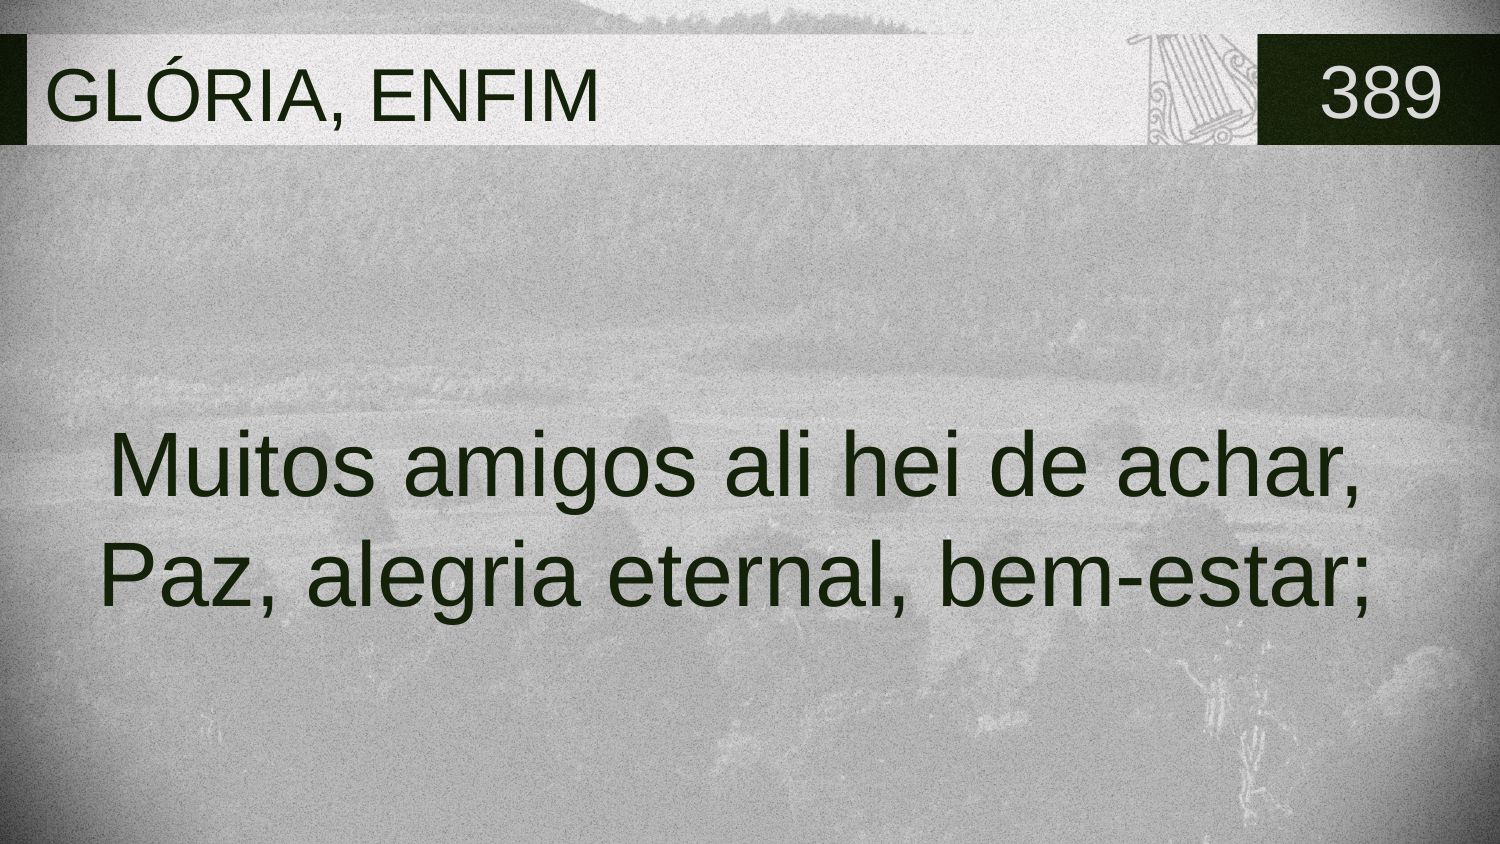

# GLÓRIA, ENFIM
389
Muitos amigos ali hei de achar,
Paz, alegria eternal, bem-estar;